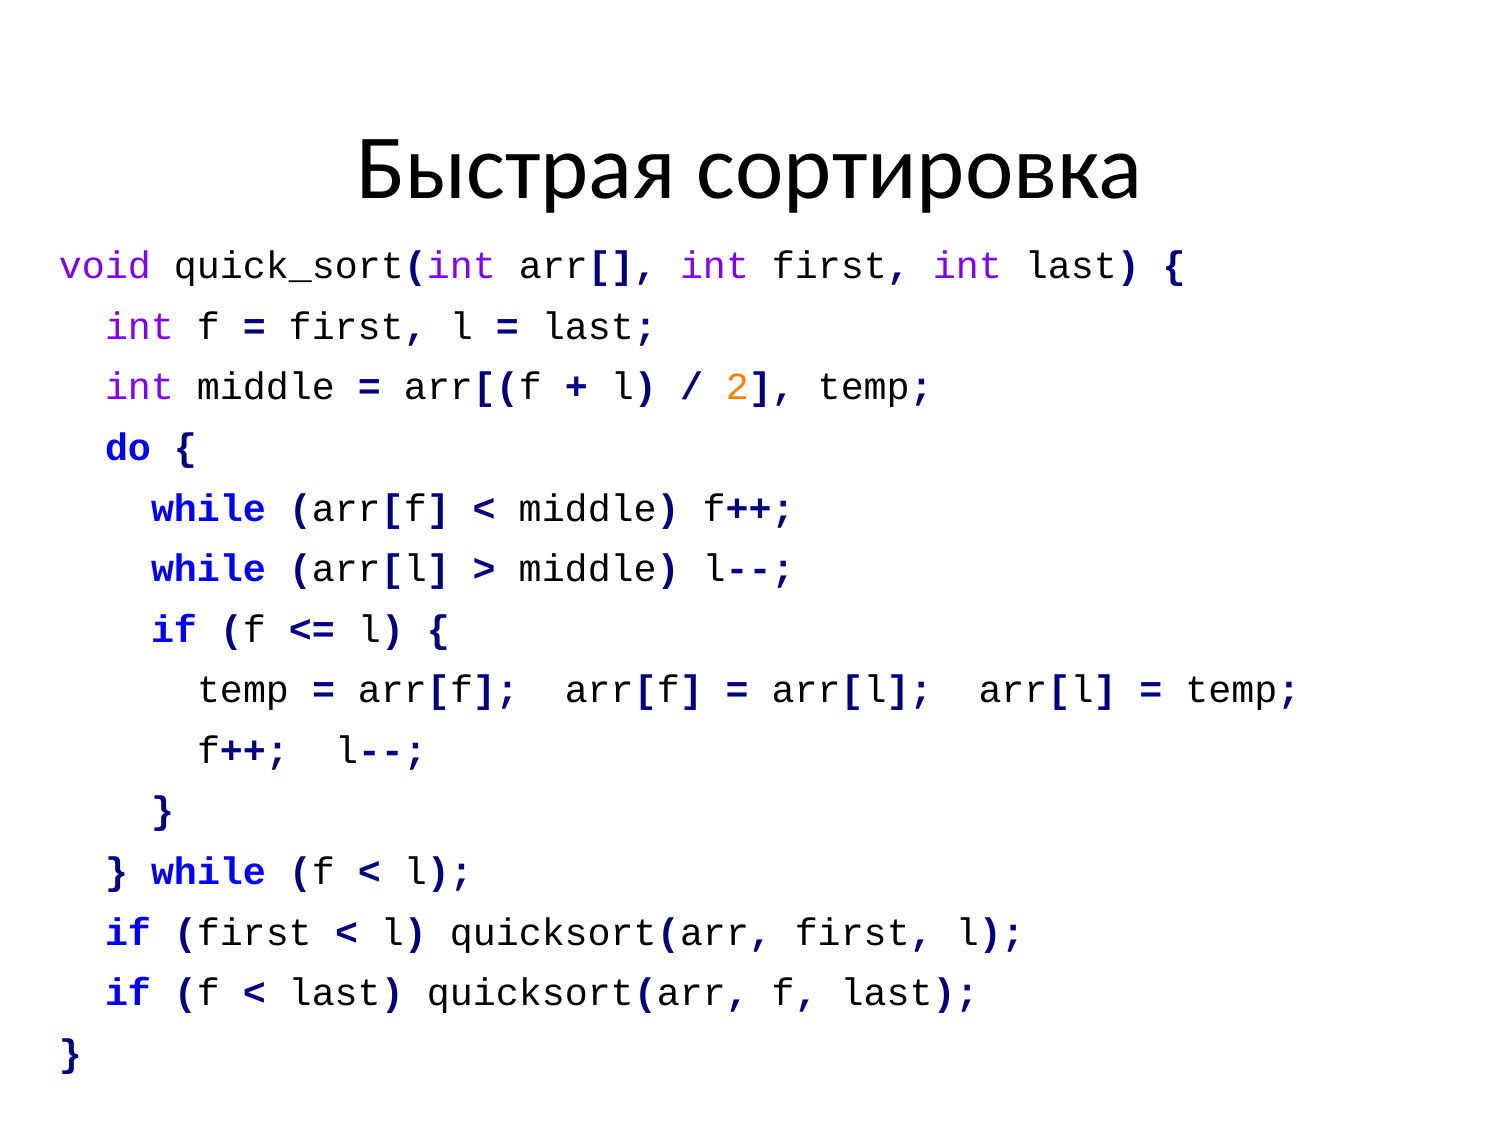

# Быстрая сортировка
void quick_sort(int arr[], int first, int last) {
  int f = first, l = last;
  int middle = arr[(f + l) / 2], temp;
  do {
    while (arr[f] < middle) f++;
    while (arr[l] > middle) l--;
    if (f <= l) {
      temp = arr[f];  arr[f] = arr[l];  arr[l] = temp;
      f++;  l--;
    }
  } while (f < l);
  if (first < l) quicksort(arr, first, l);
  if (f < last) quicksort(arr, f, last);
}